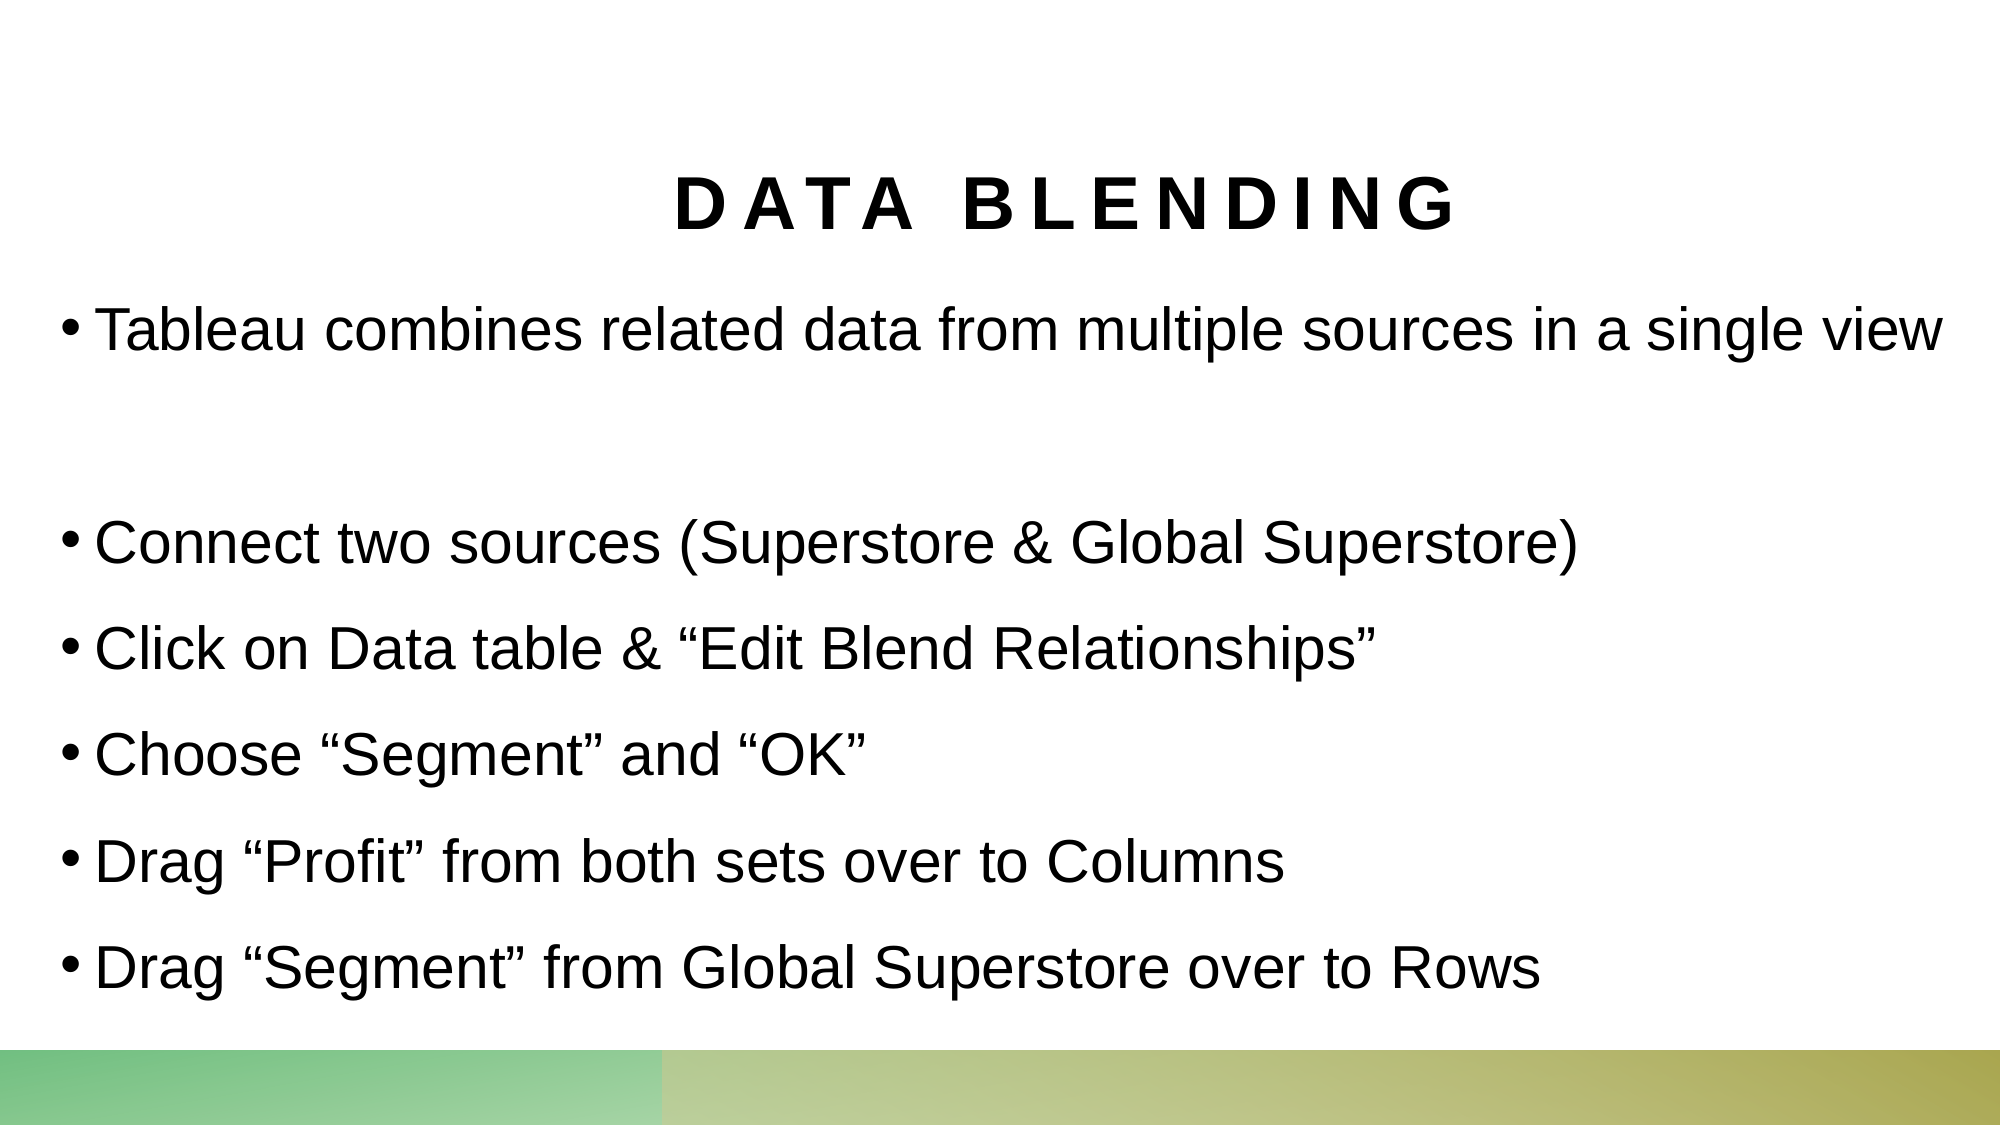

# Data blending
Tableau combines related data from multiple sources in a single view

Connect two sources (Superstore & Global Superstore)
Click on Data table & “Edit Blend Relationships”
Choose “Segment” and “OK”
Drag “Profit” from both sets over to Columns
Drag “Segment” from Global Superstore over to Rows